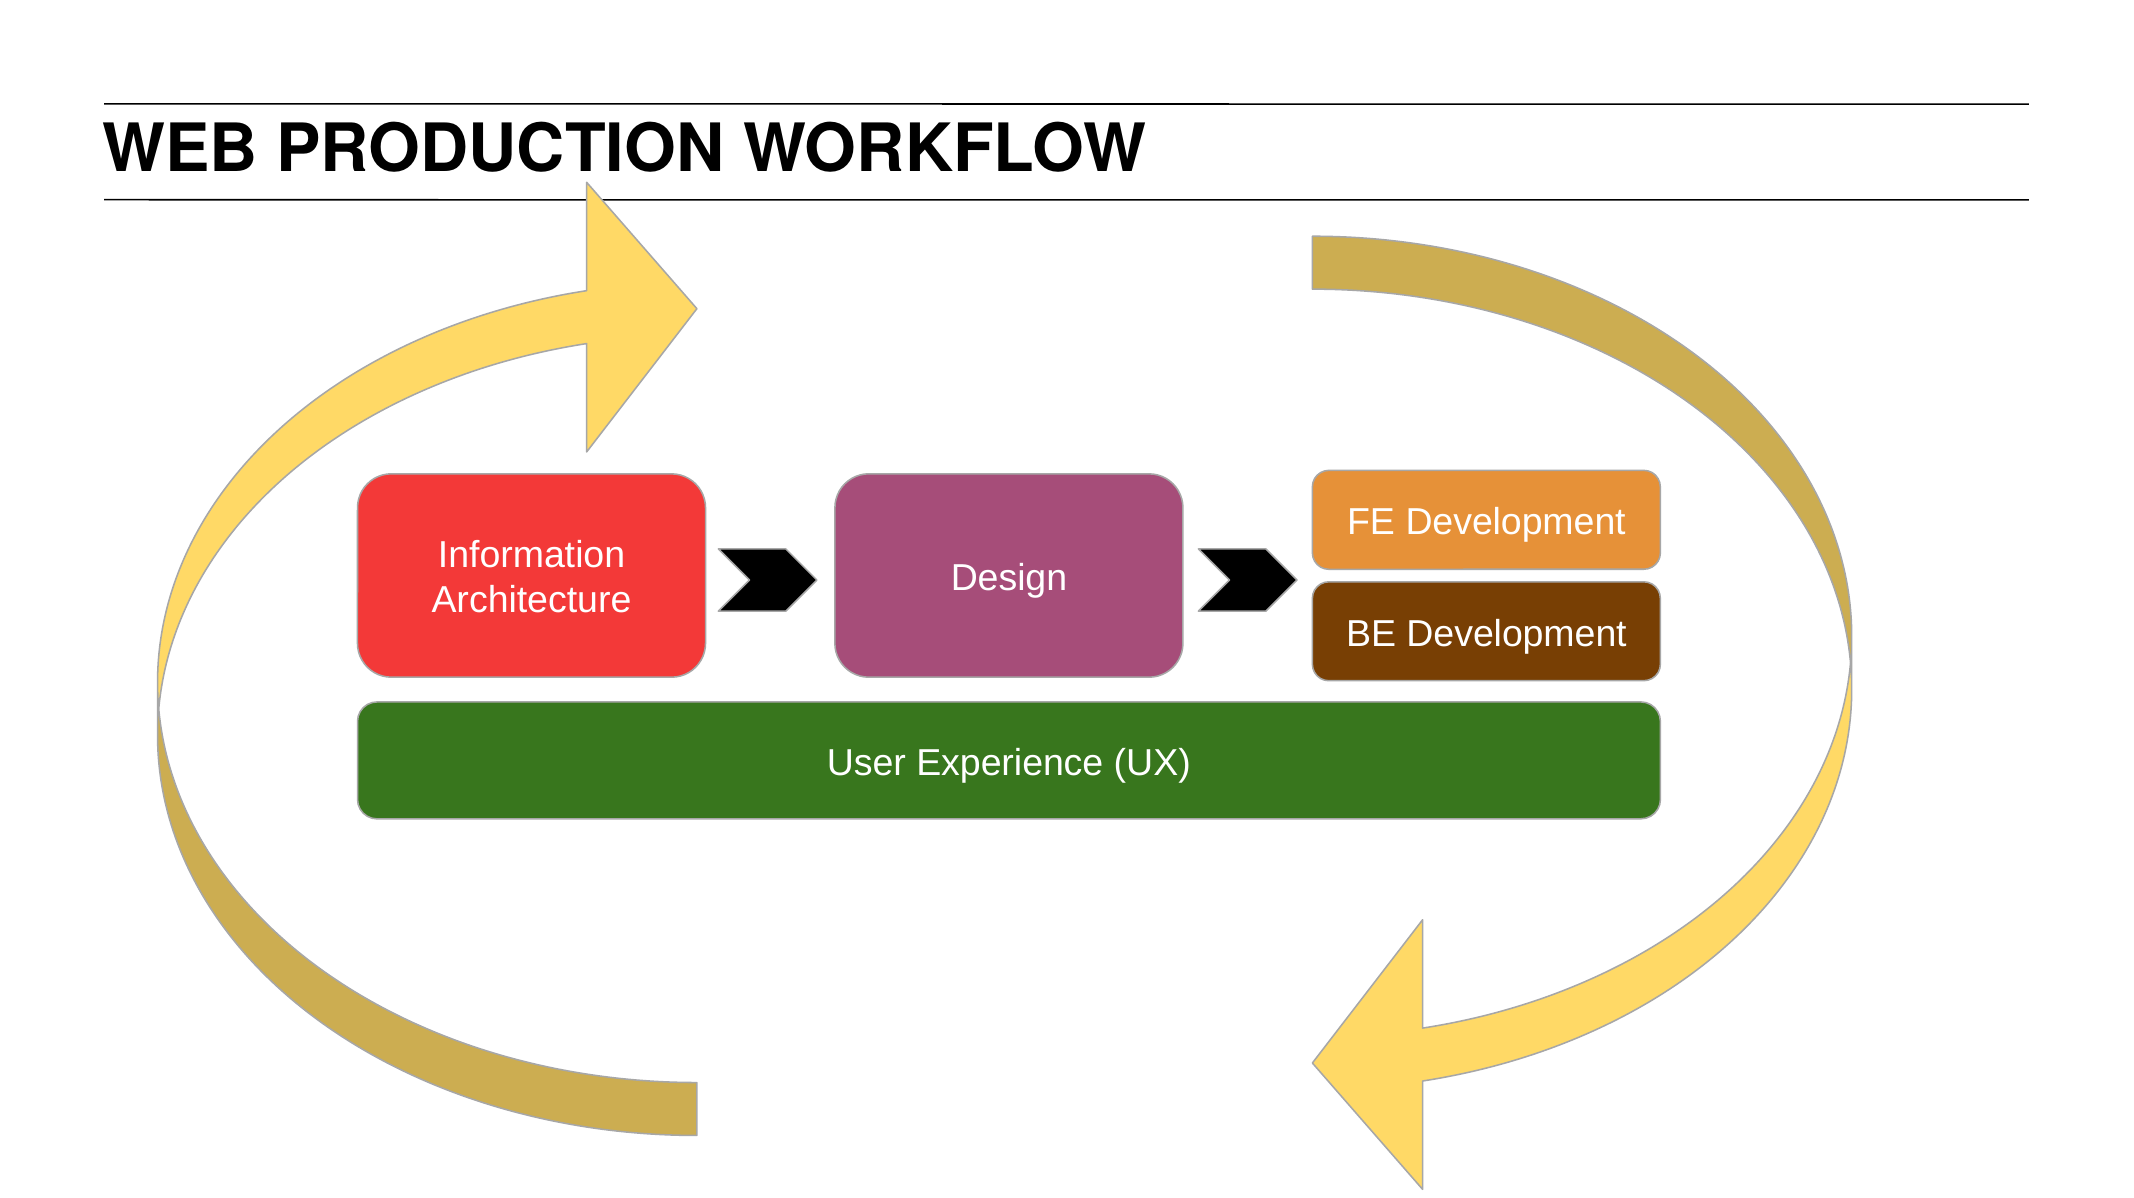

WEB PRODUCTION WORKFLOW

FE Development
Information Architecture
Design

BE Development
User Experience (UX)